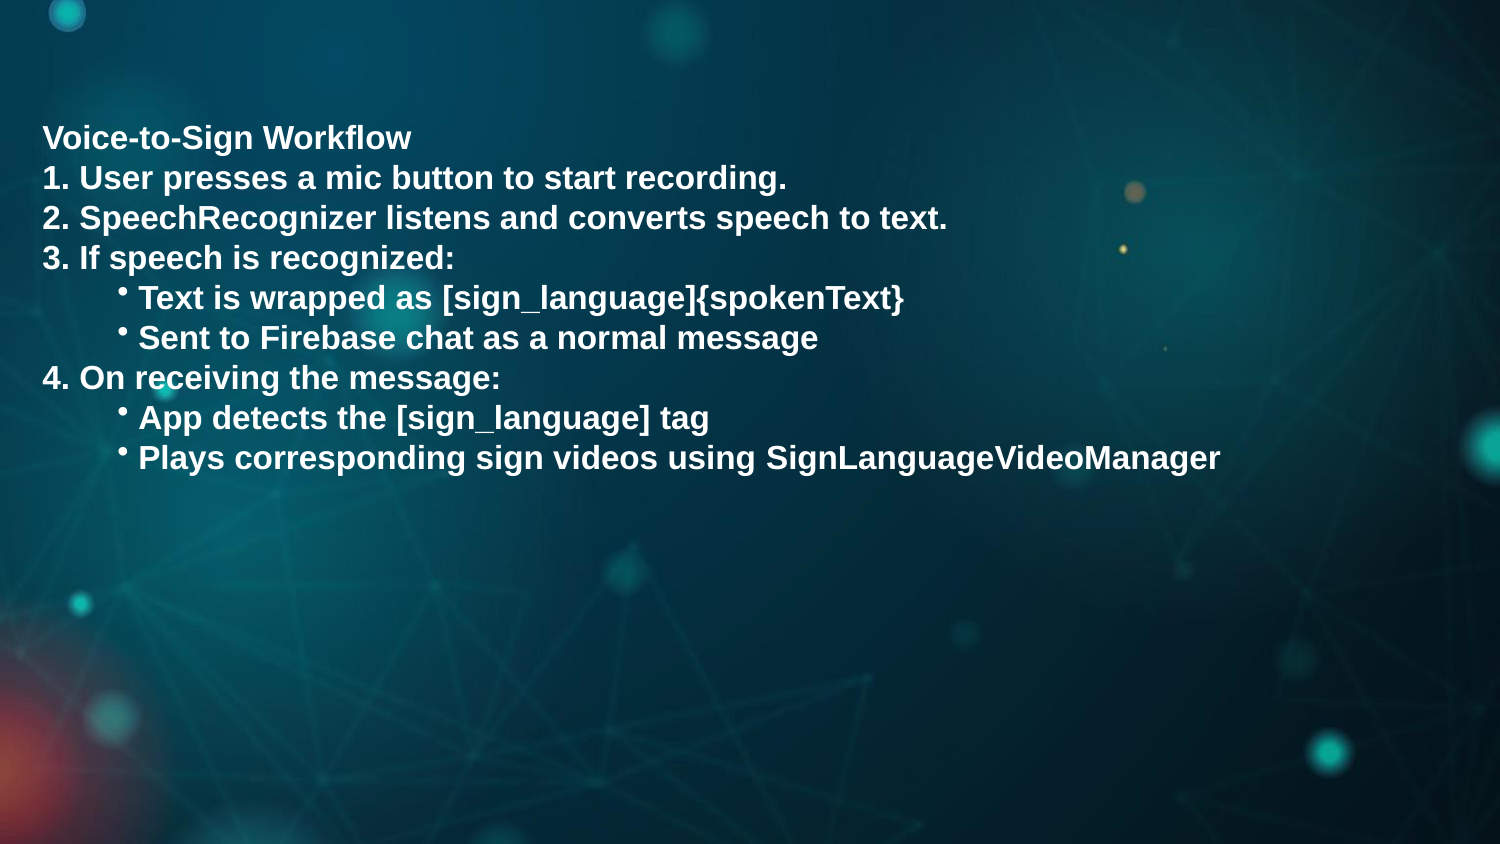

Voice-to-Sign Workflow
 User presses a mic button to start recording.
 SpeechRecognizer listens and converts speech to text.
 If speech is recognized:
 Text is wrapped as [sign_language]{spokenText}
 Sent to Firebase chat as a normal message
 On receiving the message:
 App detects the [sign_language] tag
 Plays corresponding sign videos using SignLanguageVideoManager